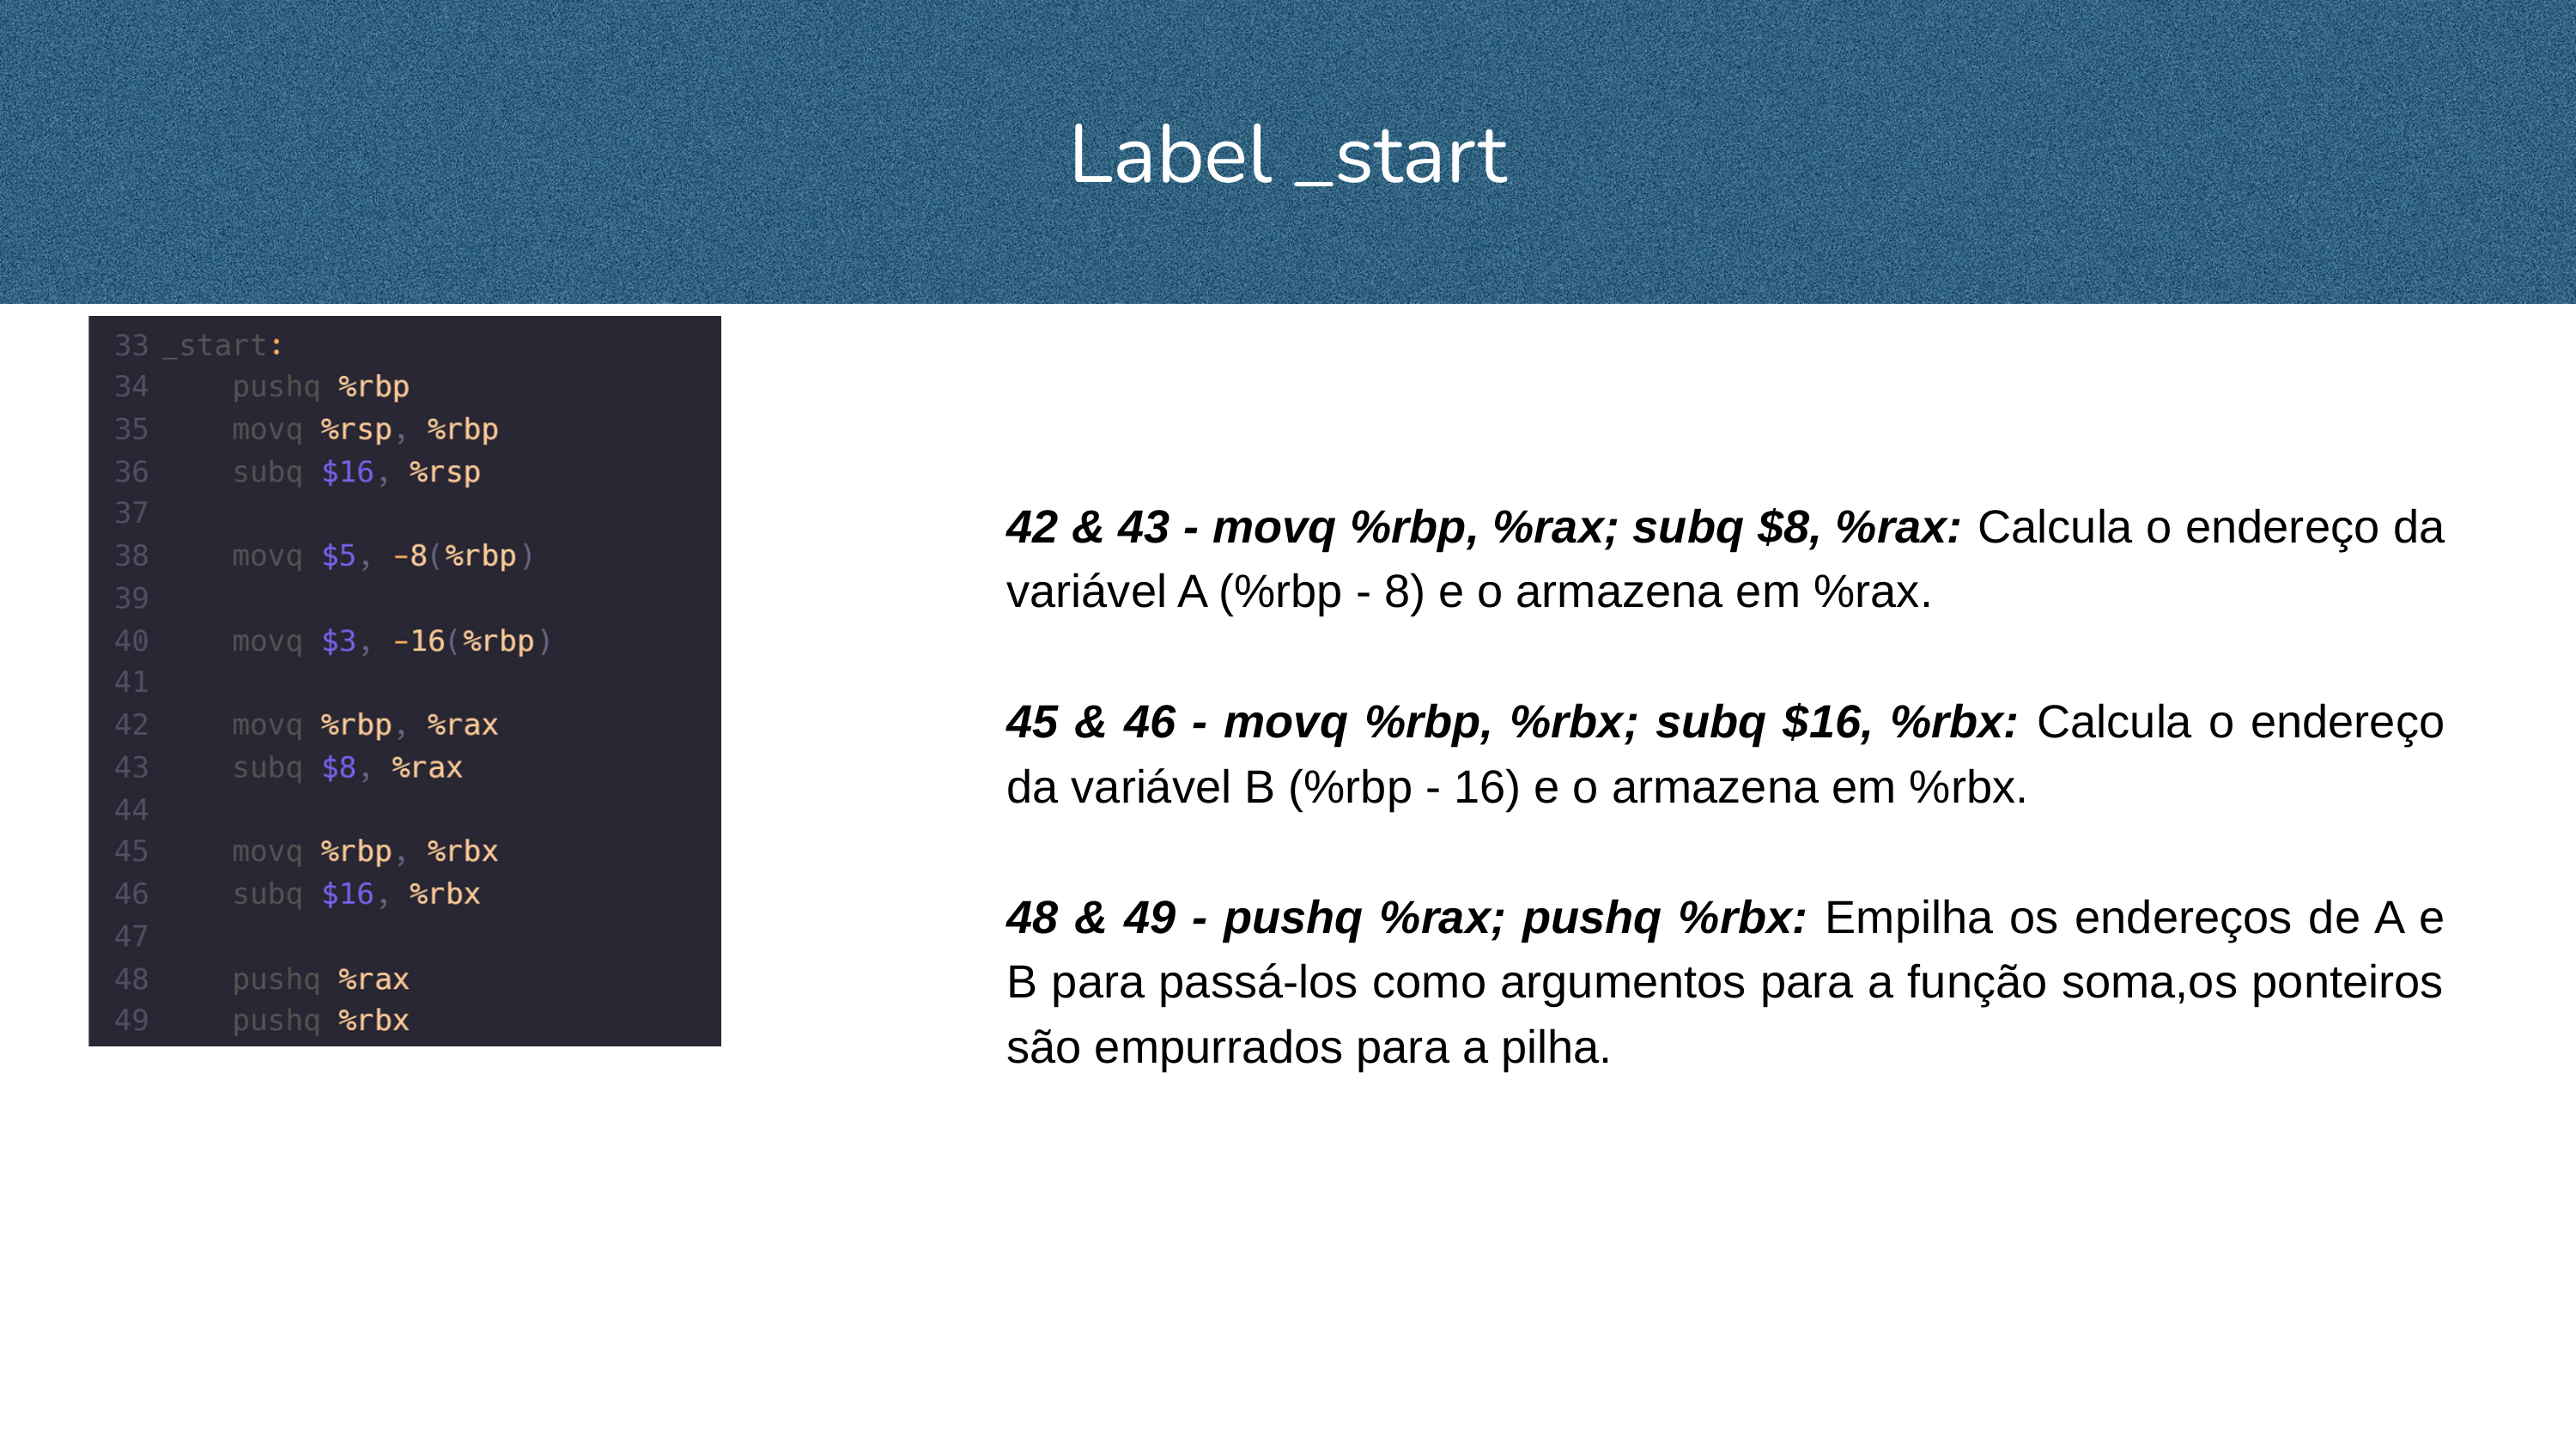

Label _start

42 & 43 - movq %rbp, %rax; subq $8, %rax: Calcula o endereço da variável A (%rbp - 8) e o armazena em %rax.

45 & 46 - movq %rbp, %rbx; subq $16, %rbx: Calcula o endereço da variável B (%rbp - 16) e o armazena em %rbx.

48 & 49 - pushq %rax; pushq %rbx: Empilha os endereços de A e B para passá-los como argumentos para a função soma,os ponteiros são empurrados para a pilha.